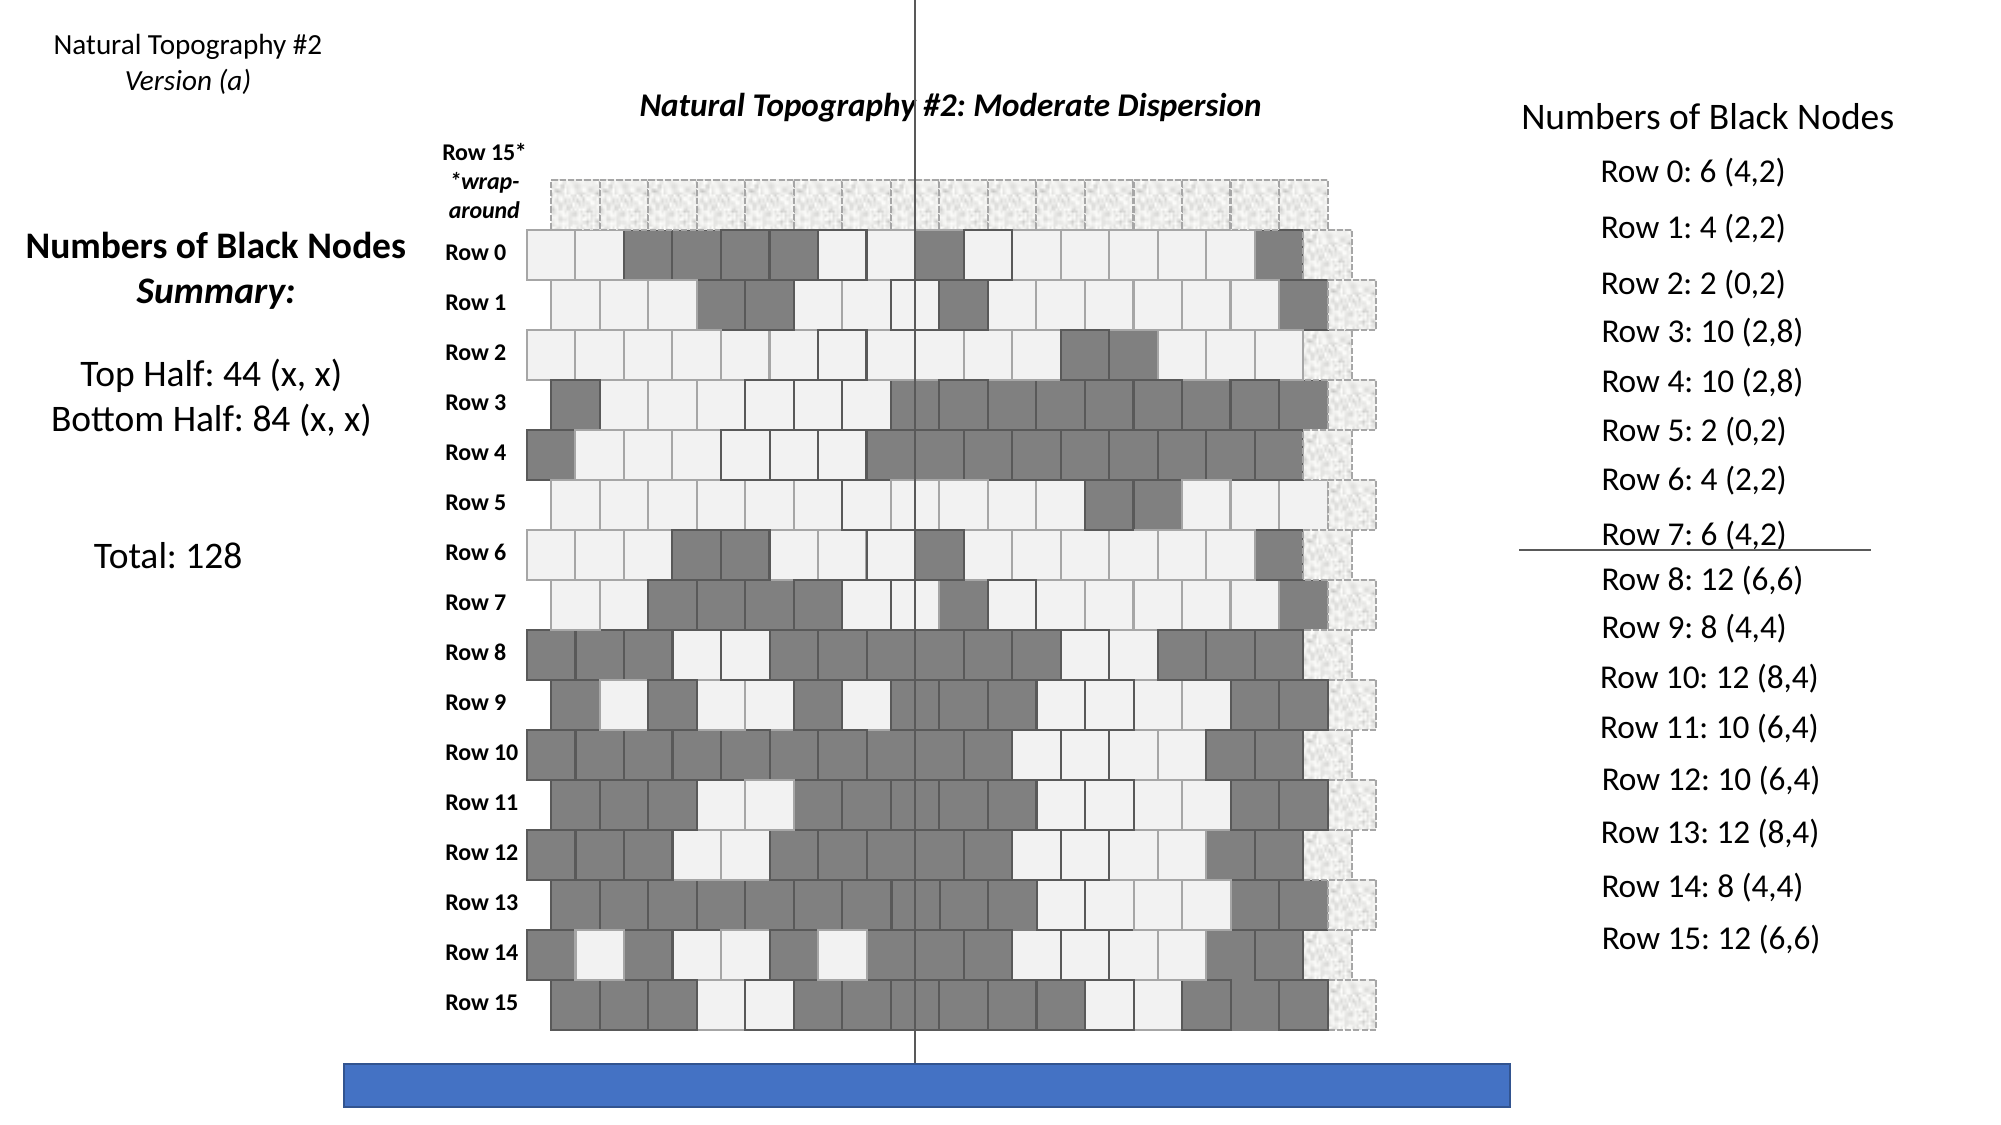

Natural Topography #2
Version (a)
Natural Topography #2: Moderate Dispersion
Numbers of Black Nodes
Row 15*
*wrap-around
Row 0: 6 (4,2)

Row 1: 4 (2,2)
Numbers of Black Nodes
Summary:

Row 0
Row 2: 2 (0,2)

Row 1
Row 3: 10 (2,8)

Row 2
Top Half: 44 (x, x)
Bottom Half: 84 (x, x)
Row 4: 10 (2,8)

Row 3
Row 5: 2 (0,2)

Row 4
Row 6: 4 (2,2)

Row 5
Row 7: 6 (4,2)
Total: 128

Row 6
Row 8: 12 (6,6)

Row 7
Row 9: 8 (4,4)

Row 8
Row 10: 12 (8,4)

Row 9
Row 11: 10 (6,4)

Row 10
Row 12: 10 (6,4)

Row 11
Row 13: 12 (8,4)

Row 12
Row 14: 8 (4,4)

Row 13
Row 15: 12 (6,6)

Row 14

Row 15